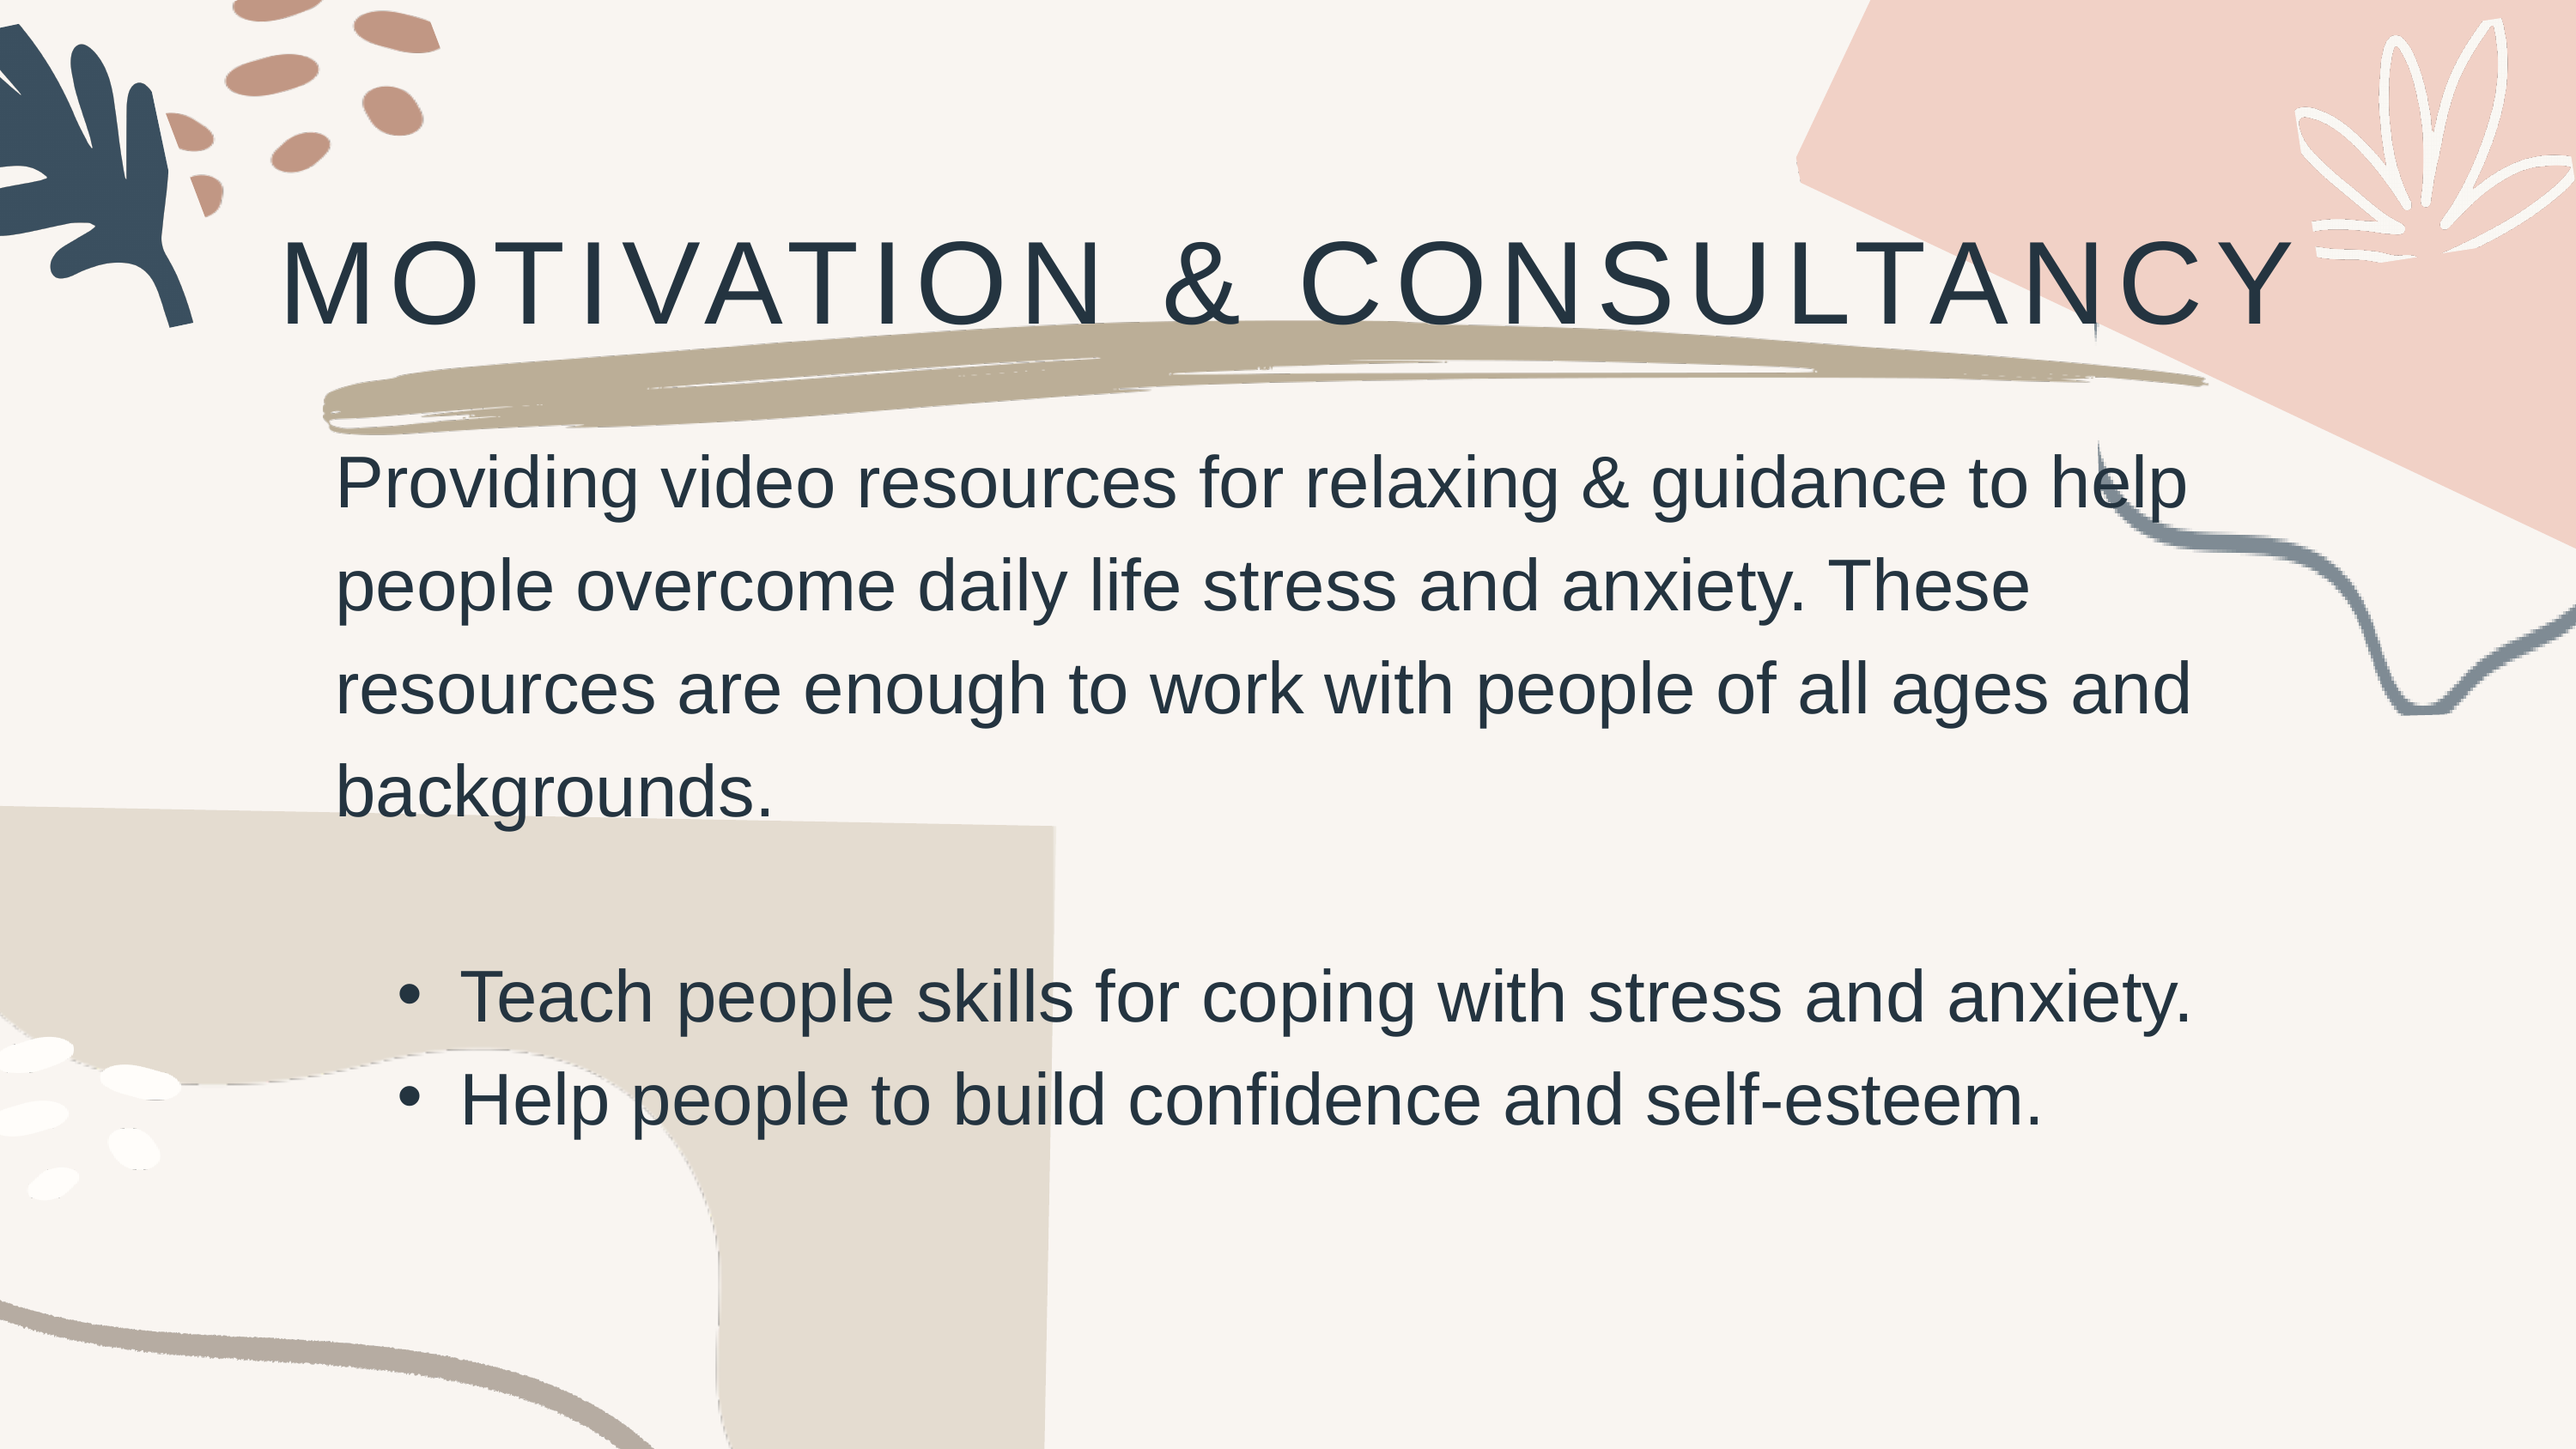

MOTIVATION & CONSULTANCY

Providing video resources for relaxing & guidance to help people overcome daily life stress and anxiety. These resources are enough to work with people of all ages and backgrounds.

Teach people skills for coping with stress and anxiety.
Help people to build confidence and self-esteem.